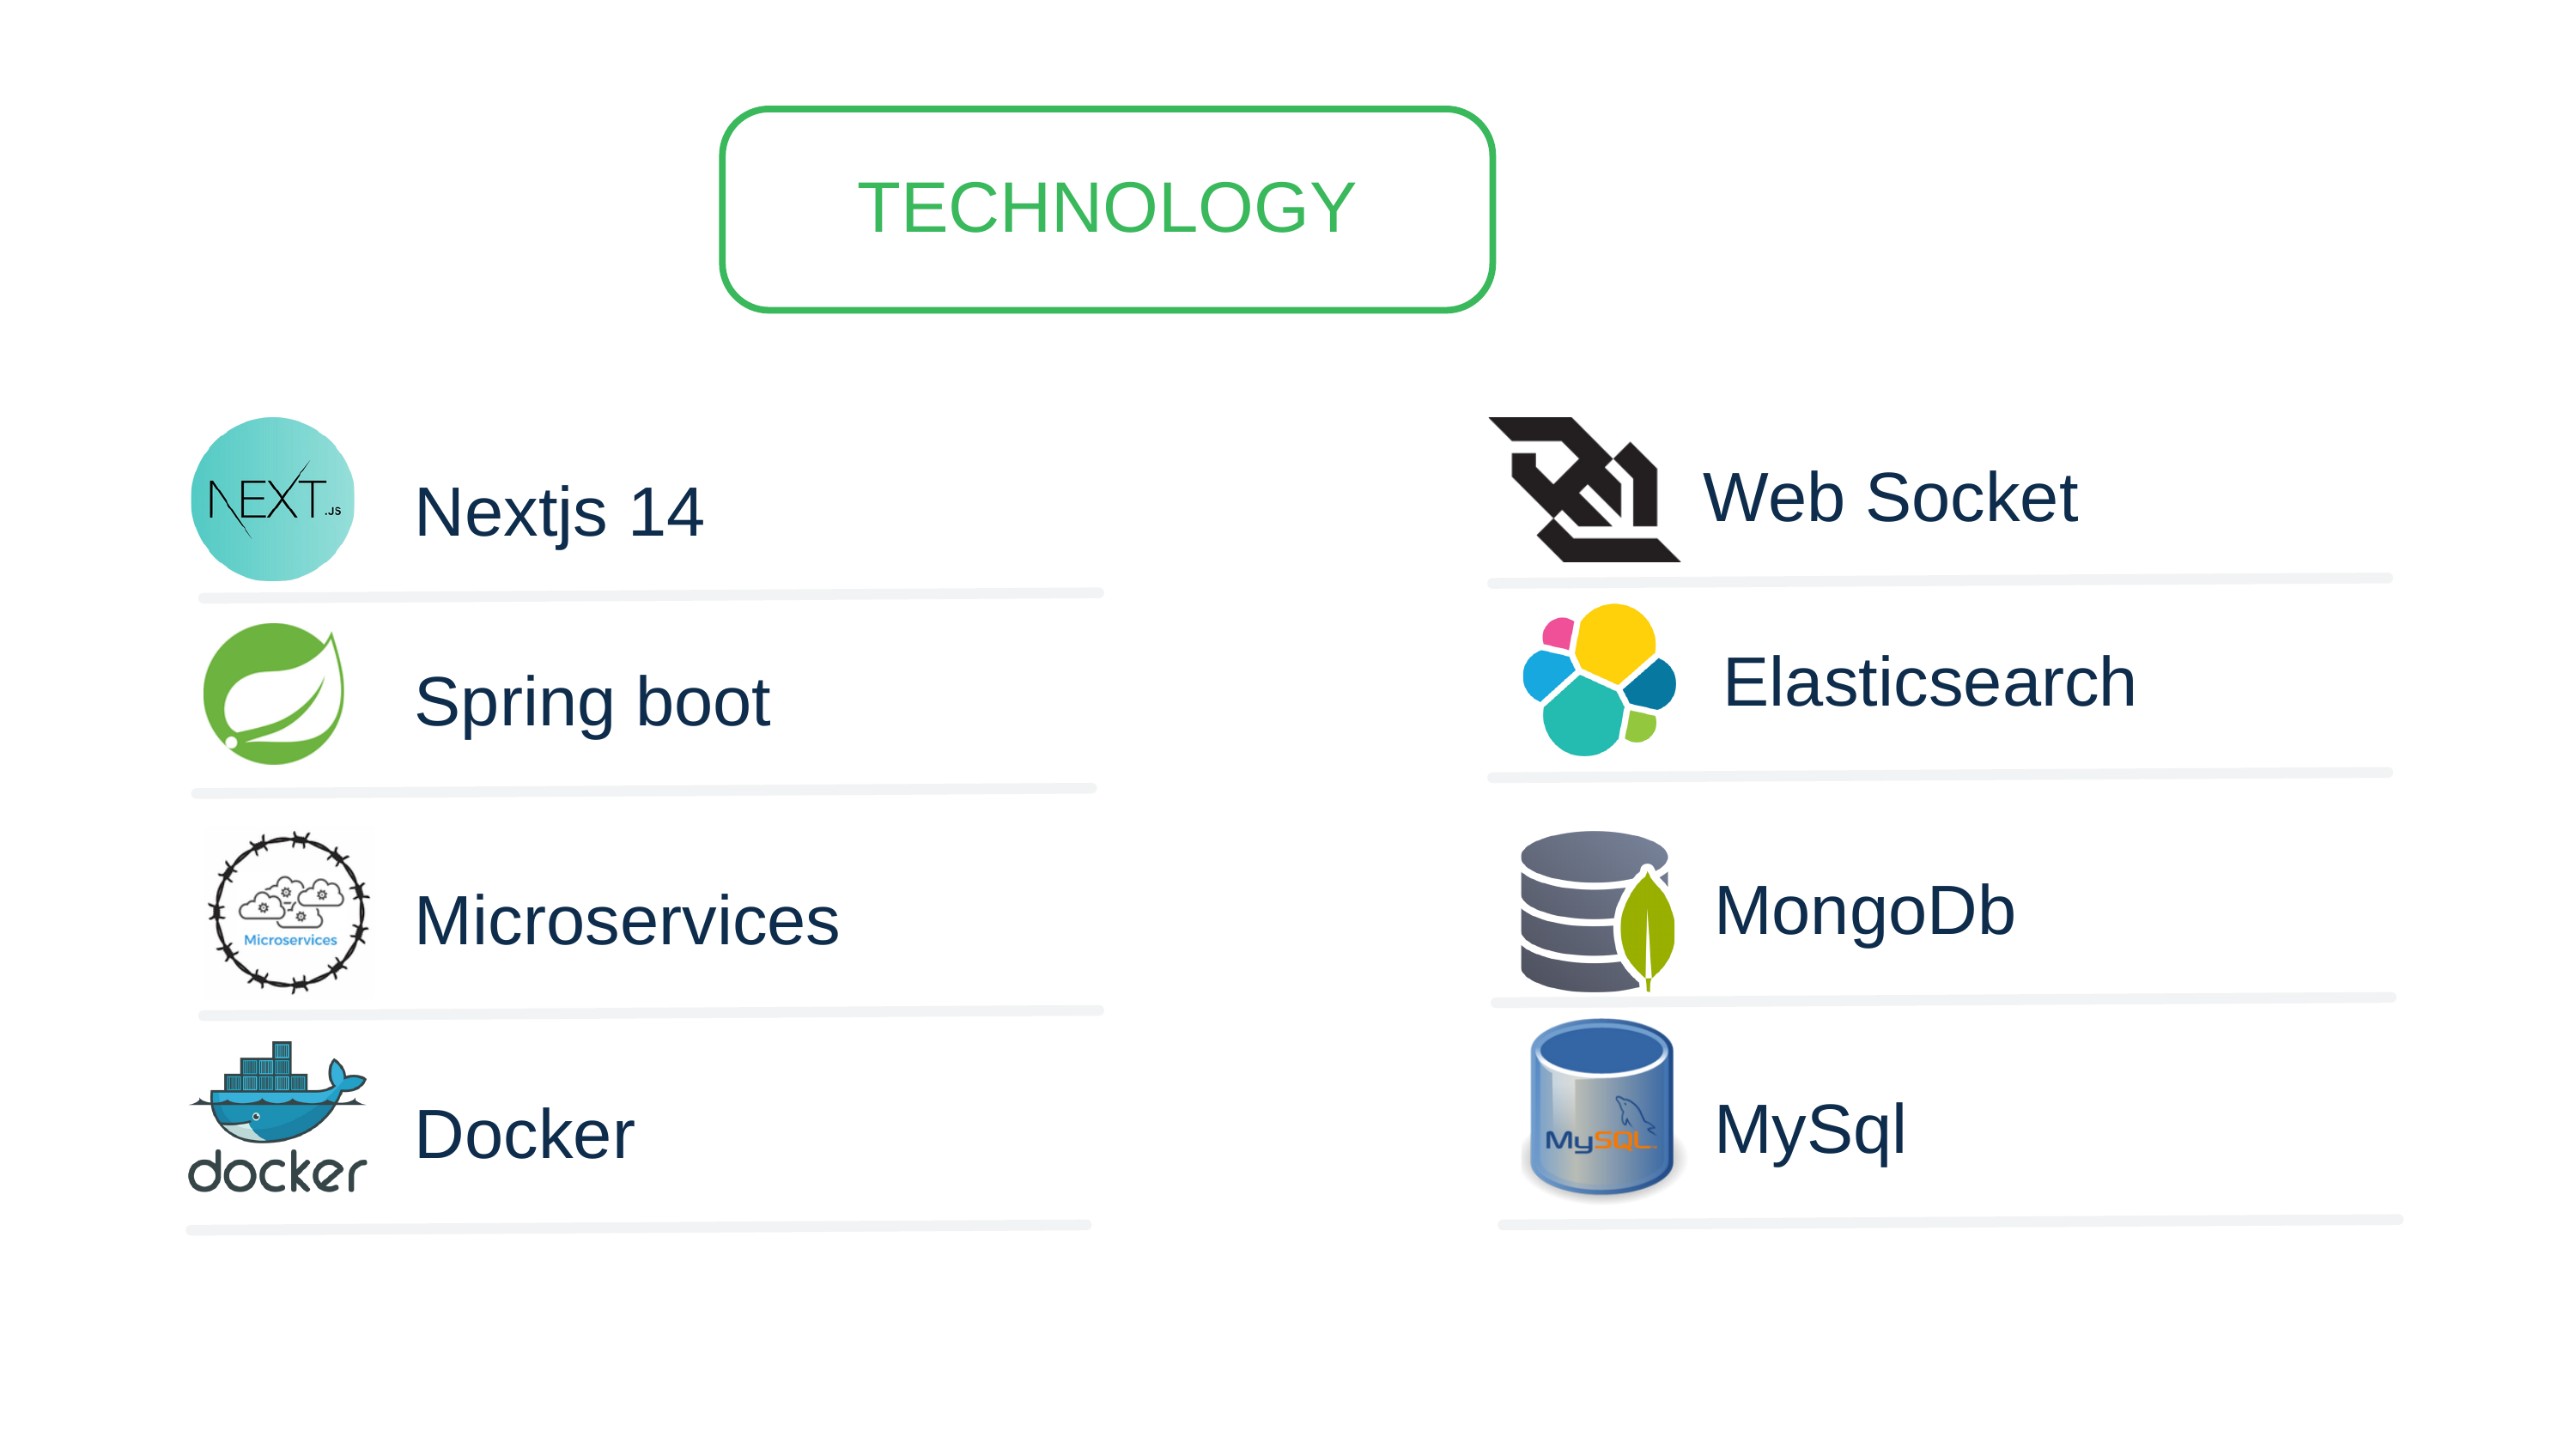

TECHNOLOGY

Web Socket
Nextjs 14

Elasticsearch

Spring boot

MongoDb
Microservices

MySql
Docker